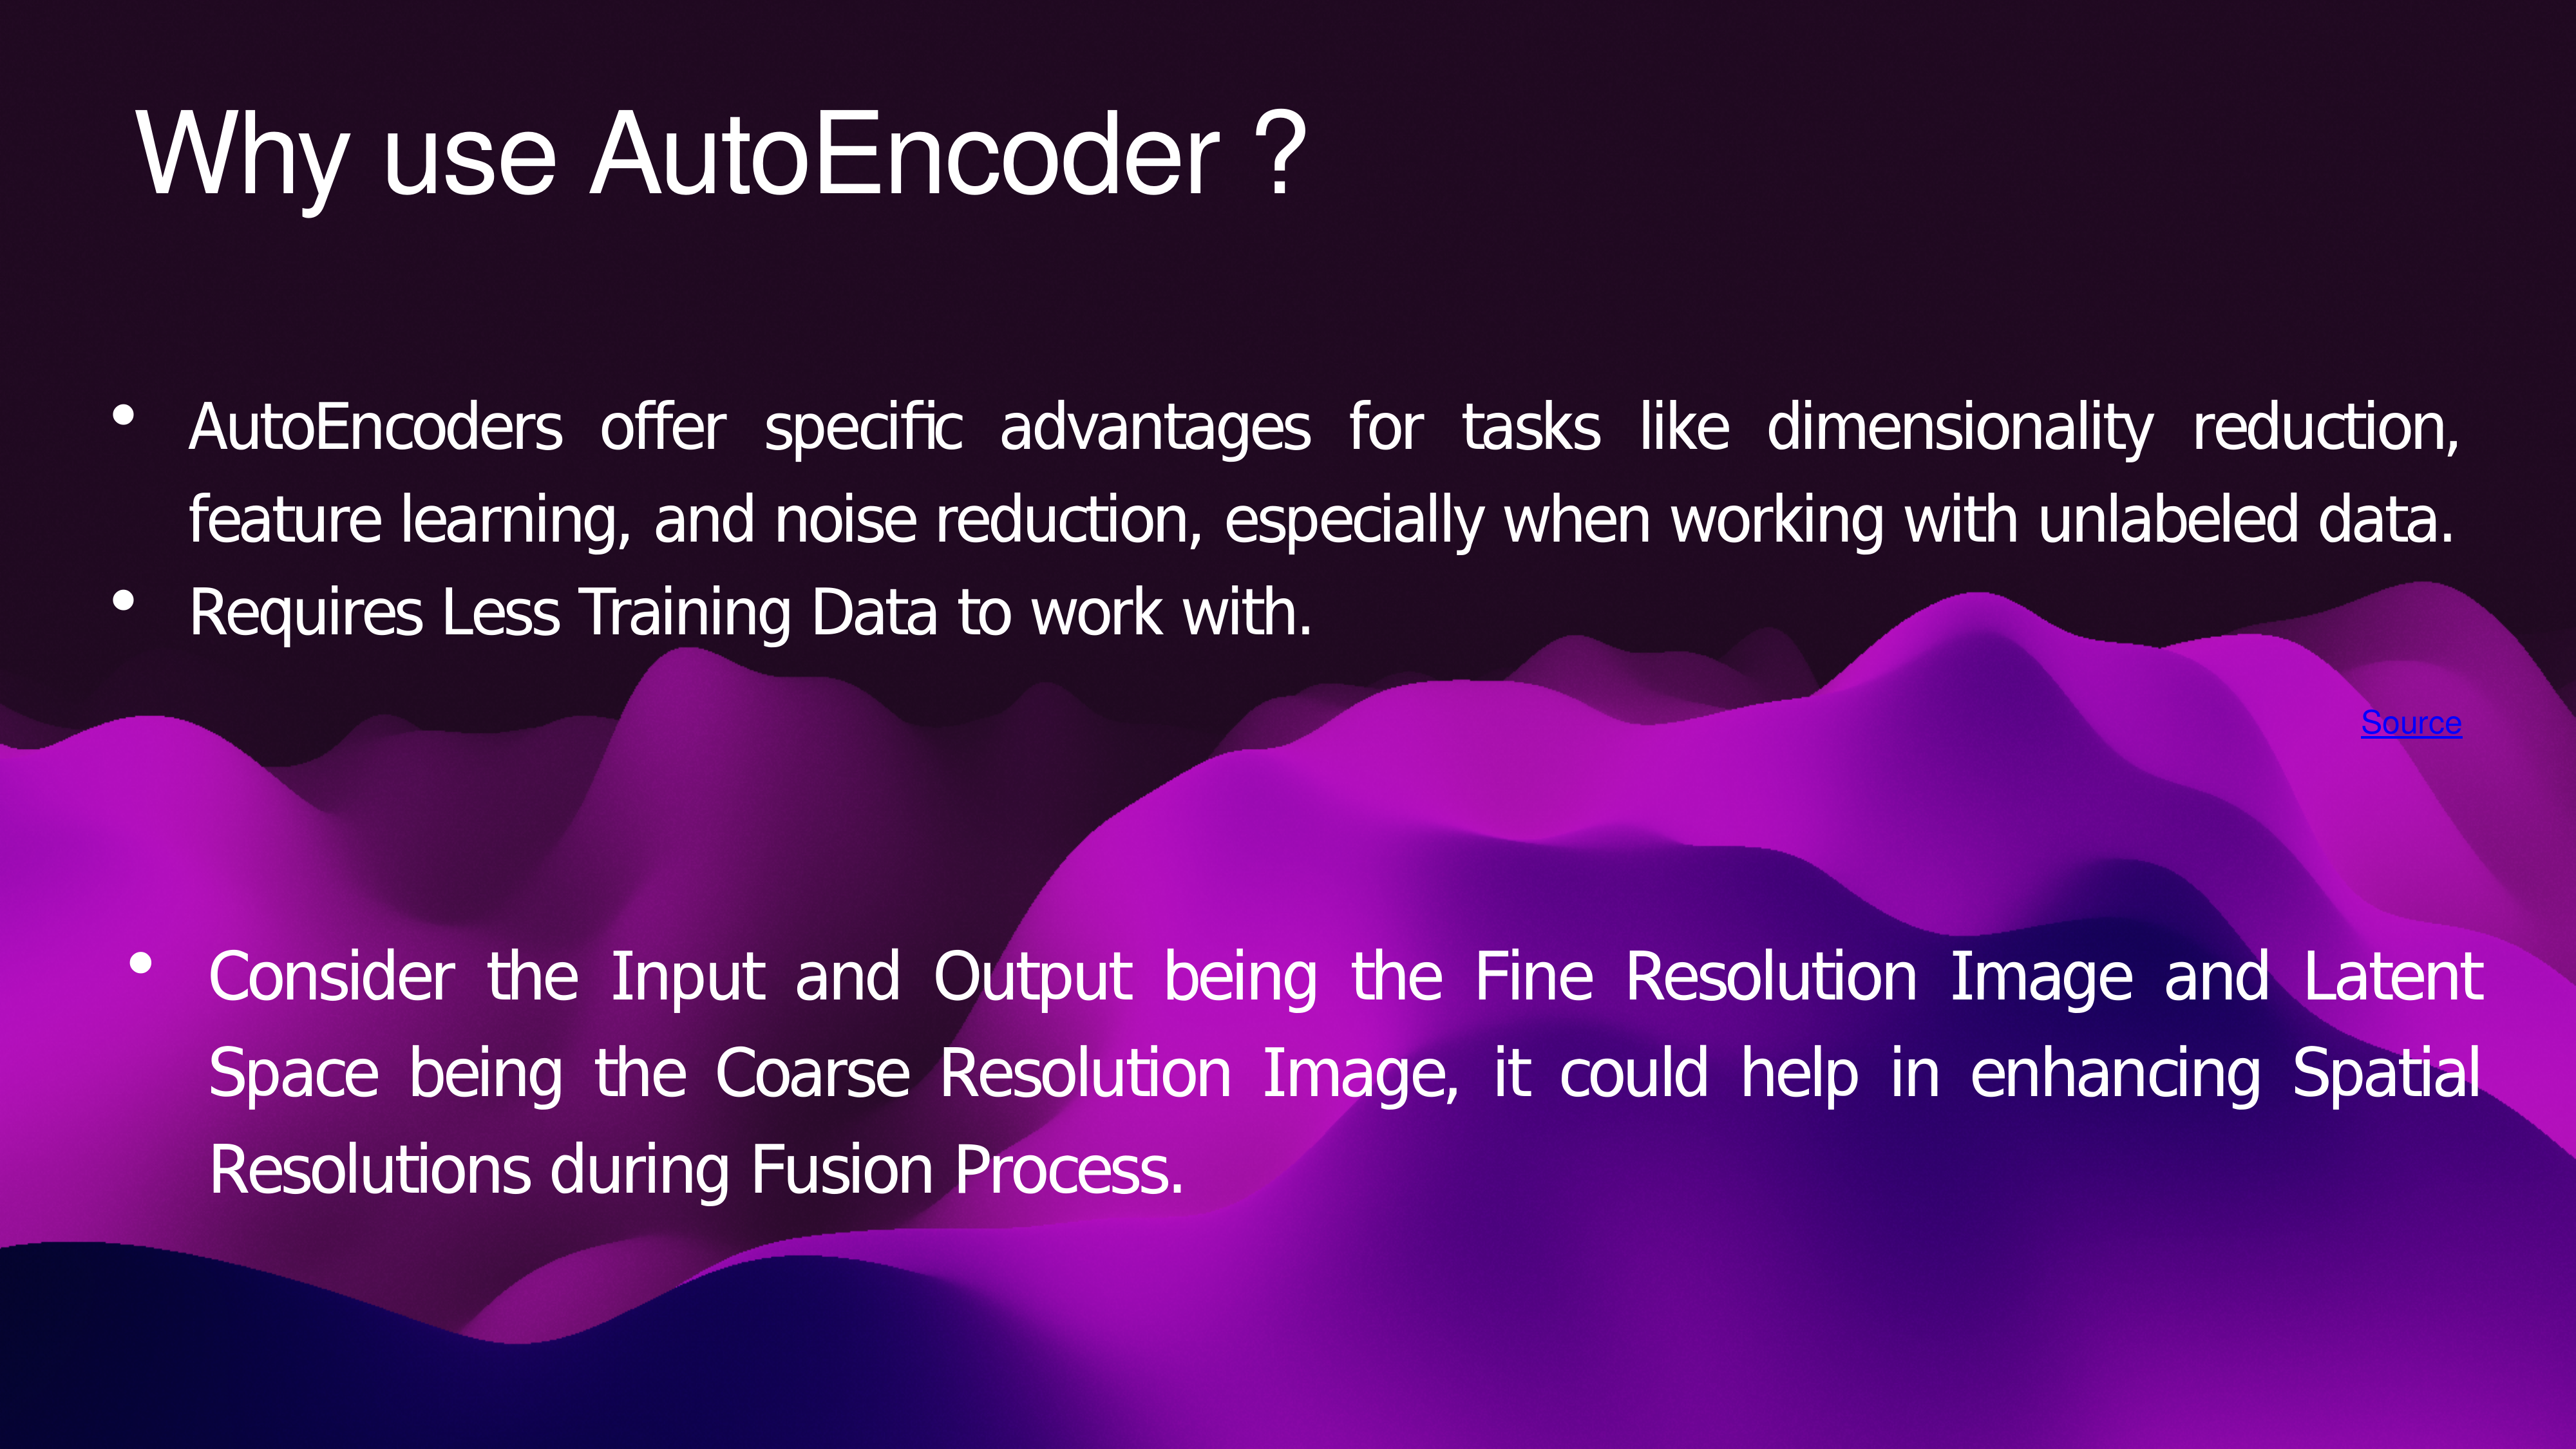

# Why use AutoEncoder ?
AutoEncoders offer specific advantages for tasks like dimensionality reduction, feature learning, and noise reduction, especially when working with unlabeled data.
Requires Less Training Data to work with.
Source
Consider the Input and Output being the Fine Resolution Image and Latent Space being the Coarse Resolution Image, it could help in enhancing Spatial Resolutions during Fusion Process.